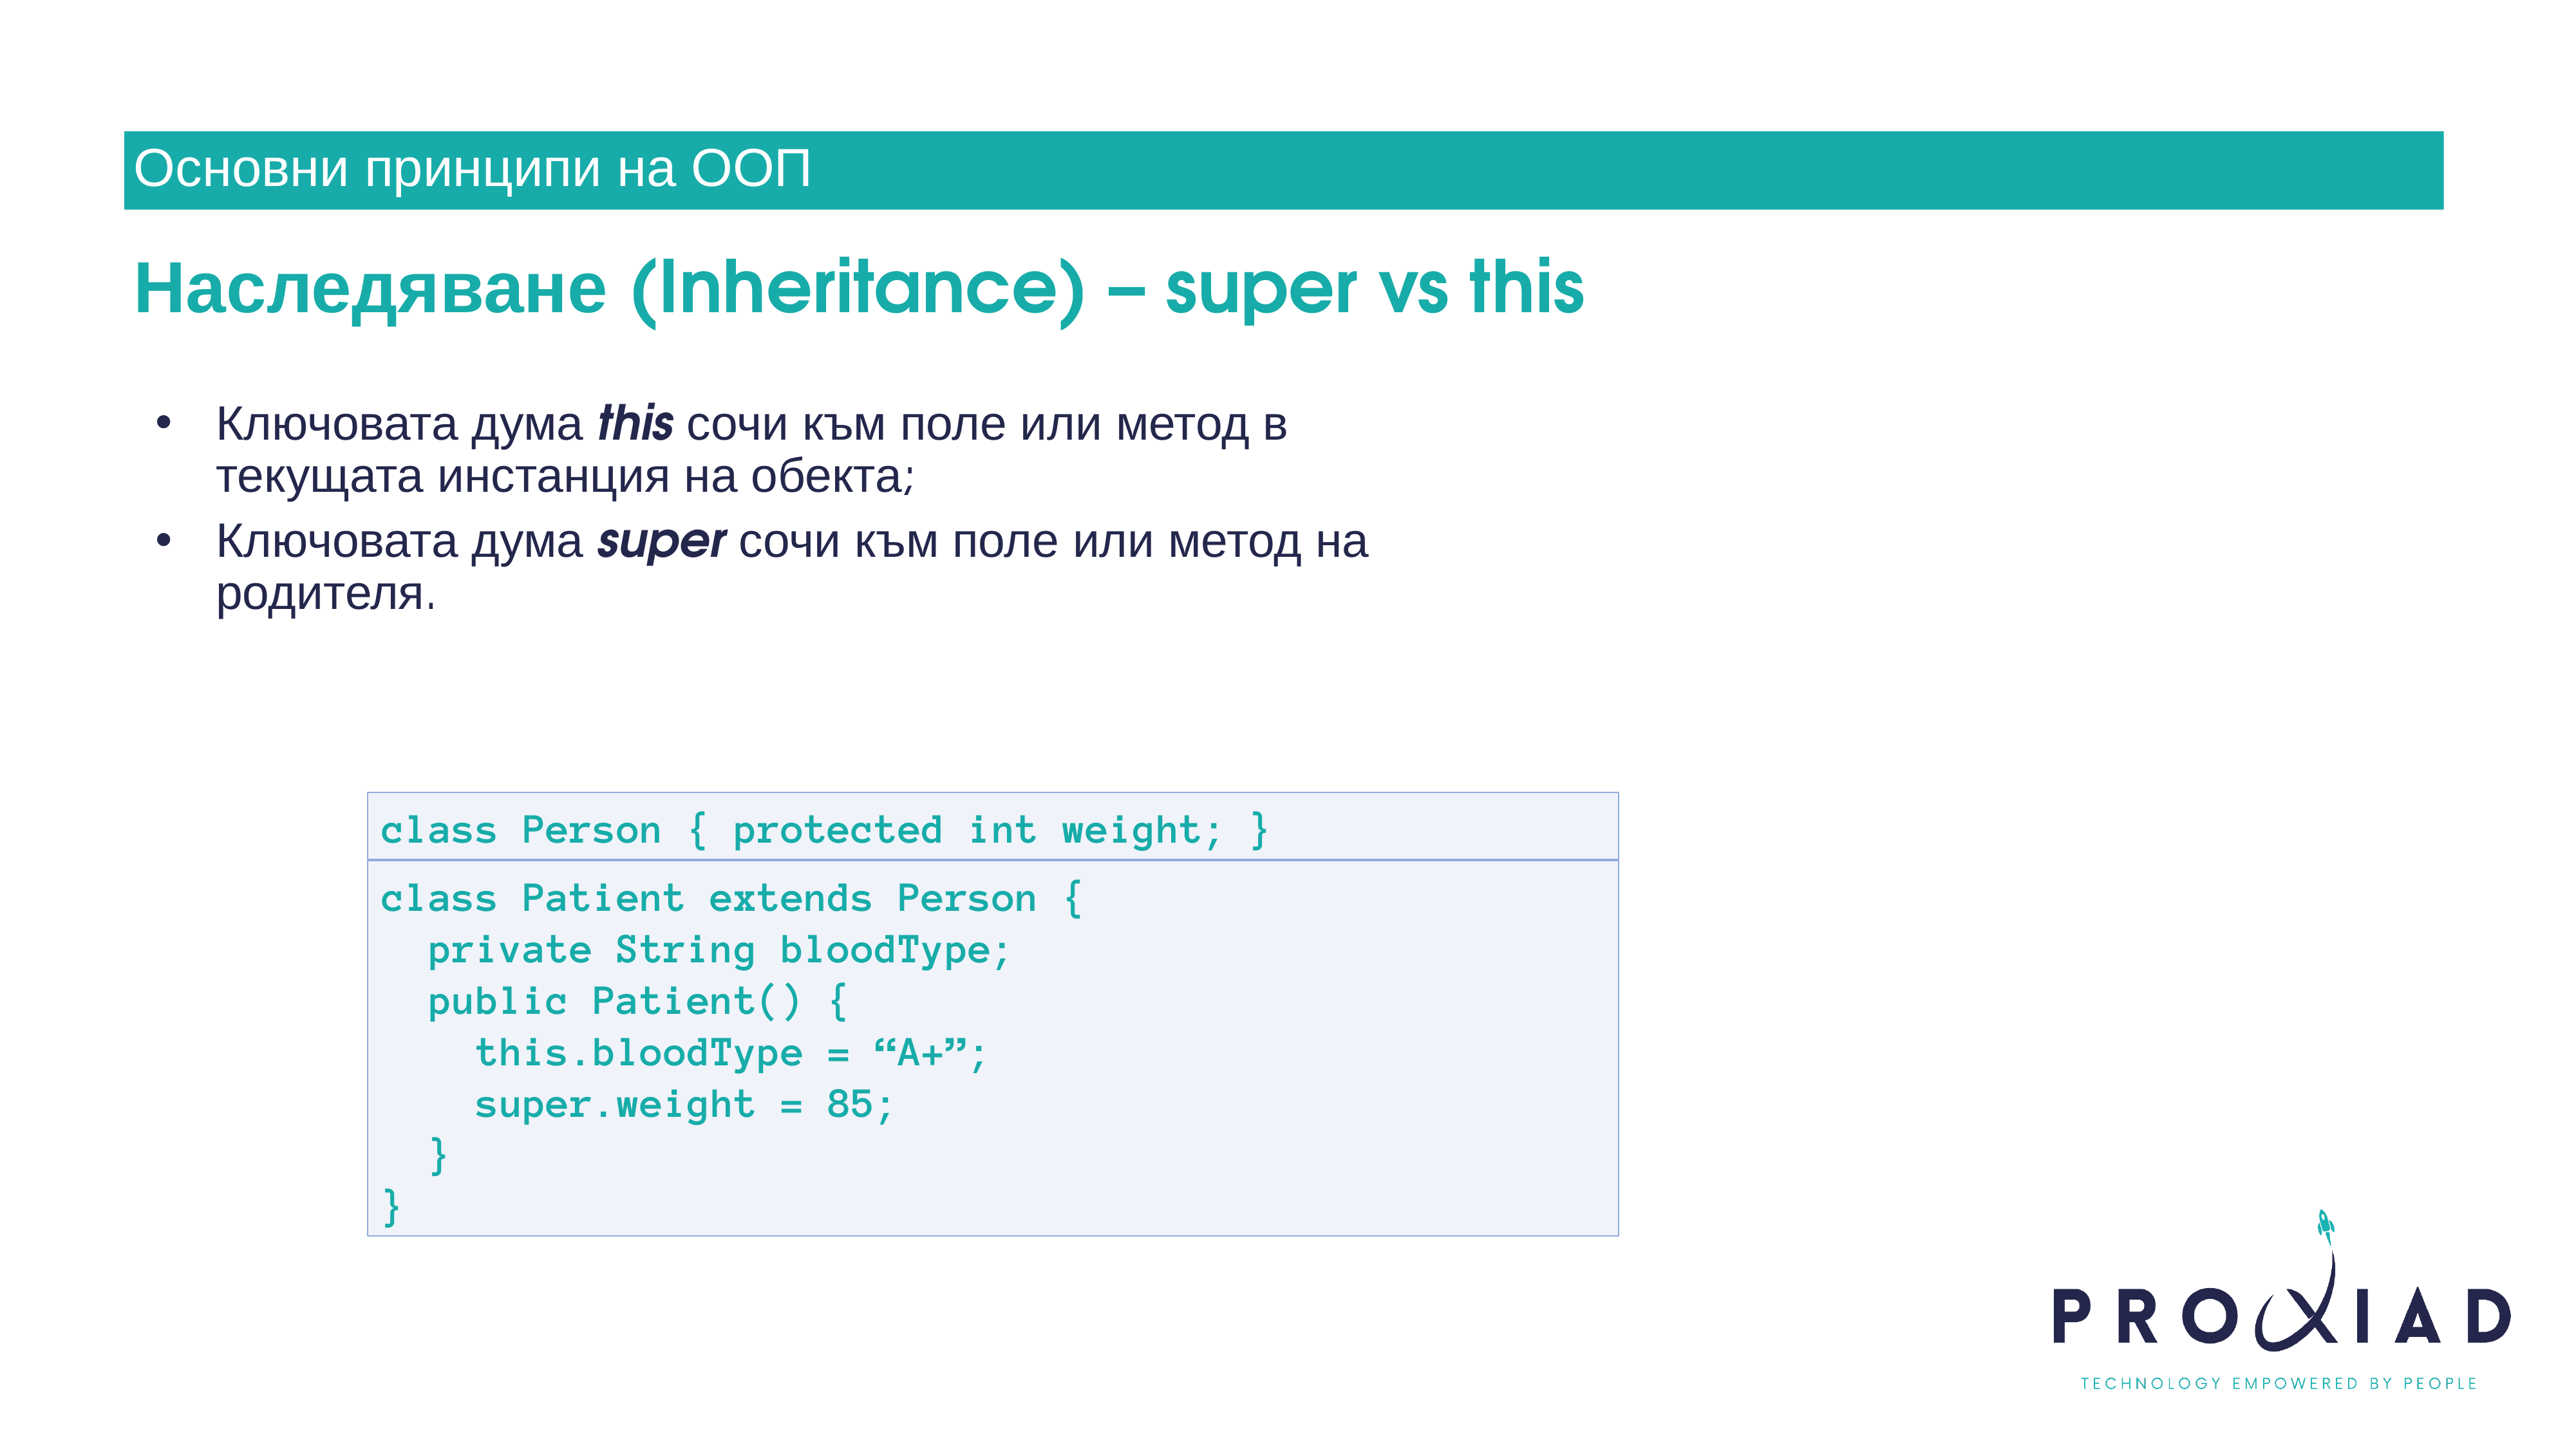

Основни принципи на ООП
Наследяване (Inheritance) – super vs this
Ключовата дума this сочи към поле или метод в текущата инстанция на обекта;
Ключовата дума super сочи към поле или метод на родителя.
class Person { protected int weight; }
class Patient extends Person {
  private String bloodType;
  public Patient() {
    this.bloodType = “A+”;
    super.weight = 85;
  }
}